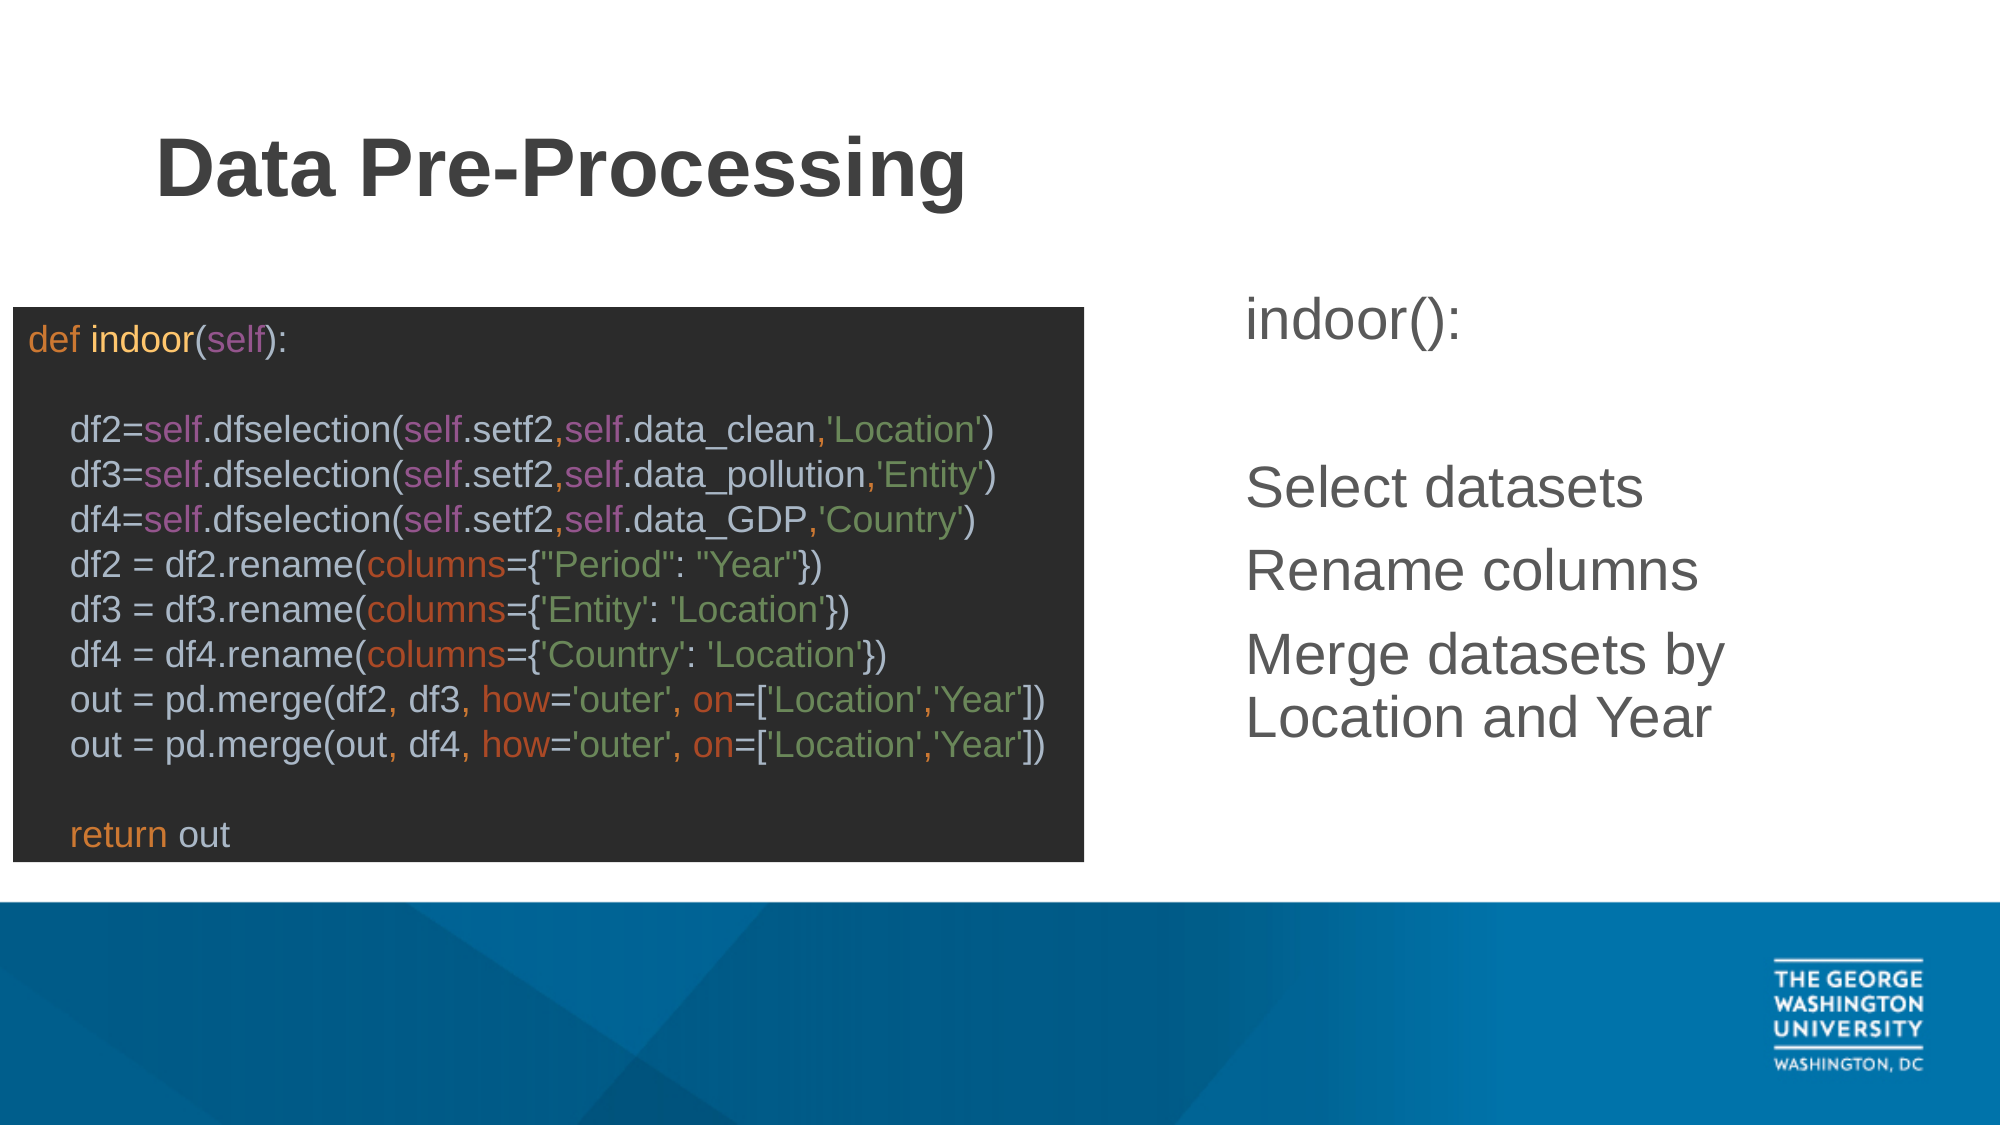

# Data Pre-Processing
indoor():

Select datasets
Rename columns
Merge datasets by Location and Year
def indoor(self):
    df2=self.dfselection(self.setf2,self.data_clean,'Location')
    df3=self.dfselection(self.setf2,self.data_pollution,'Entity')
    df4=self.dfselection(self.setf2,self.data_GDP,'Country')
    df2 = df2.rename(columns={"Period": "Year"})
    df3 = df3.rename(columns={'Entity': 'Location'})
    df4 = df4.rename(columns={'Country': 'Location'})
    out = pd.merge(df2, df3, how='outer', on=['Location','Year'])
    out = pd.merge(out, df4, how='outer', on=['Location','Year'])
    return out